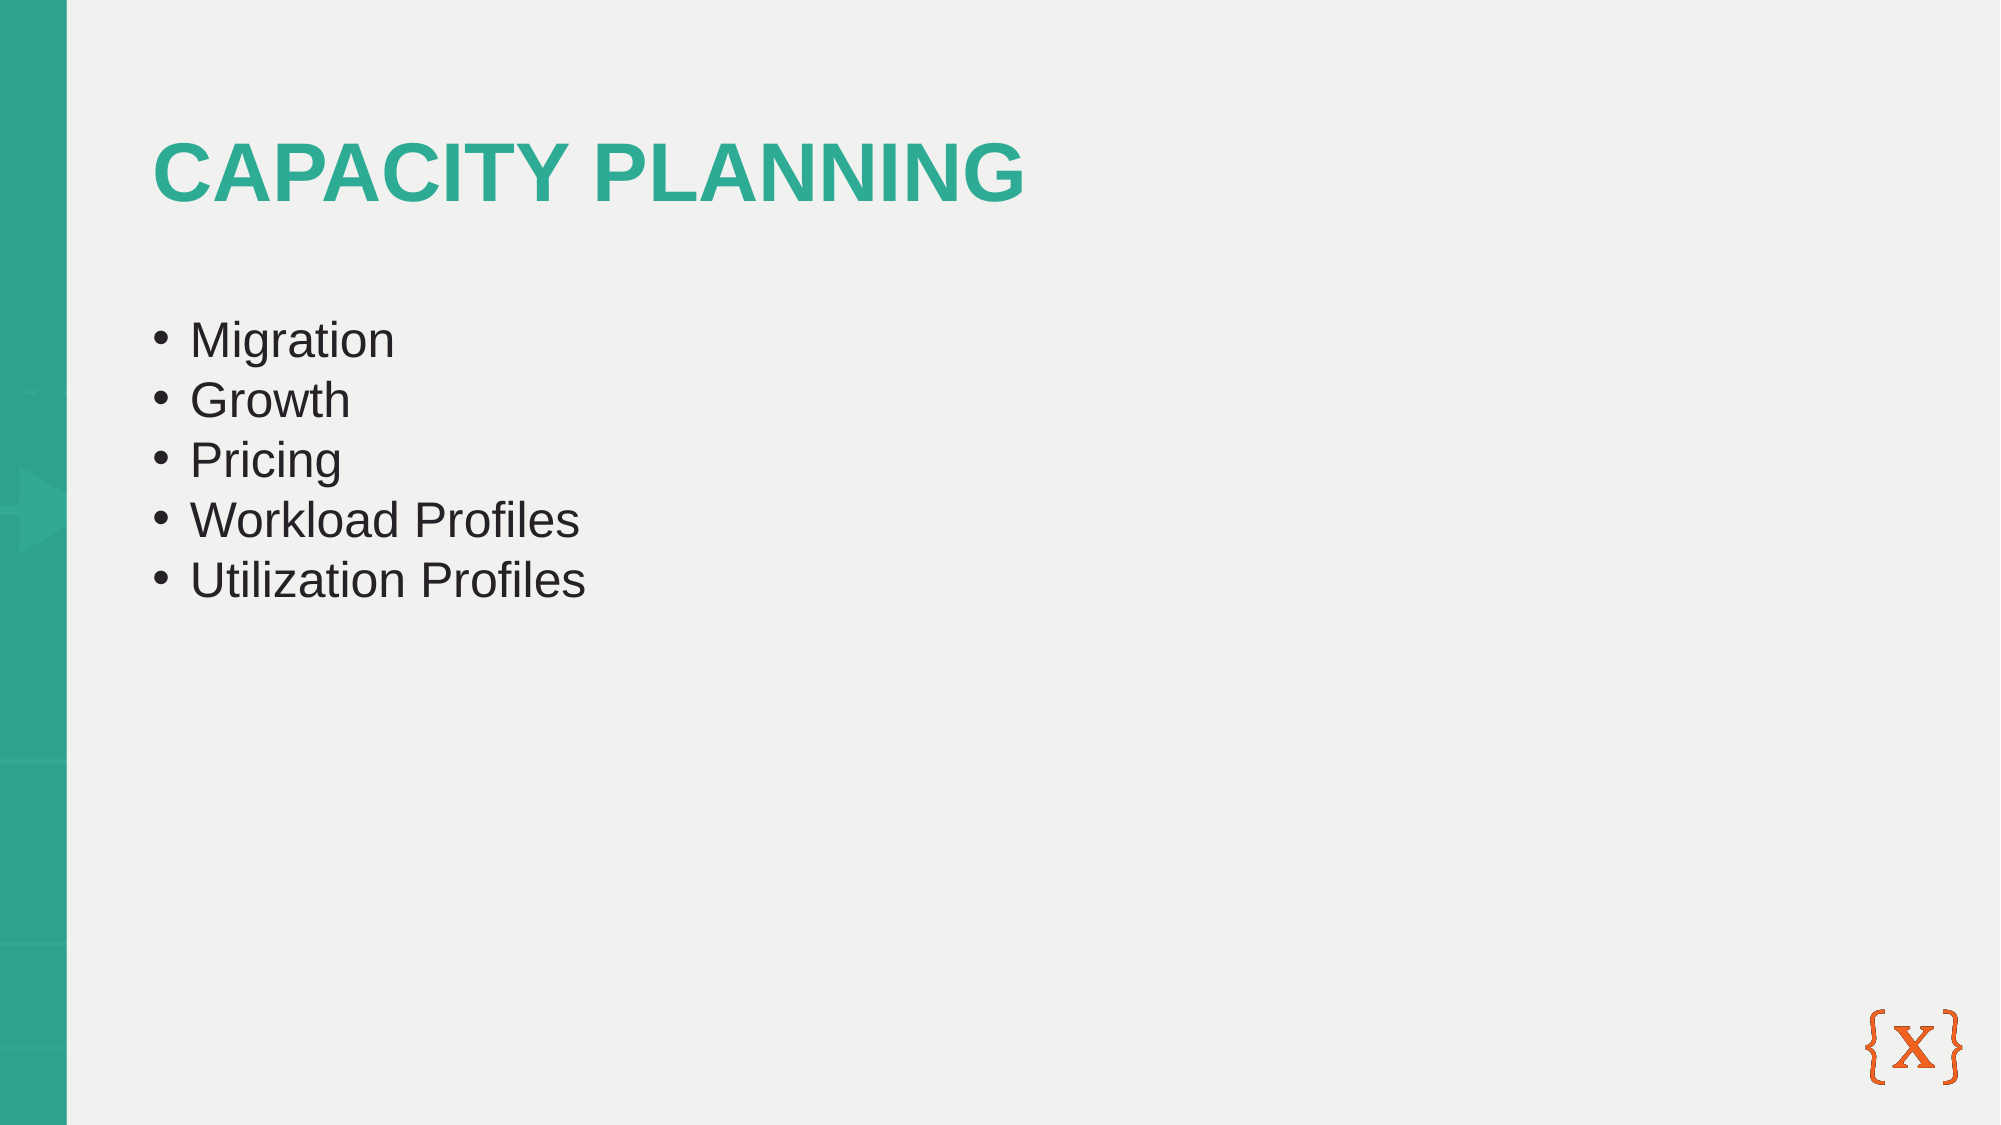

# CAPACITY PLANNING
Migration
Growth
Pricing
Workload Profiles
Utilization Profiles